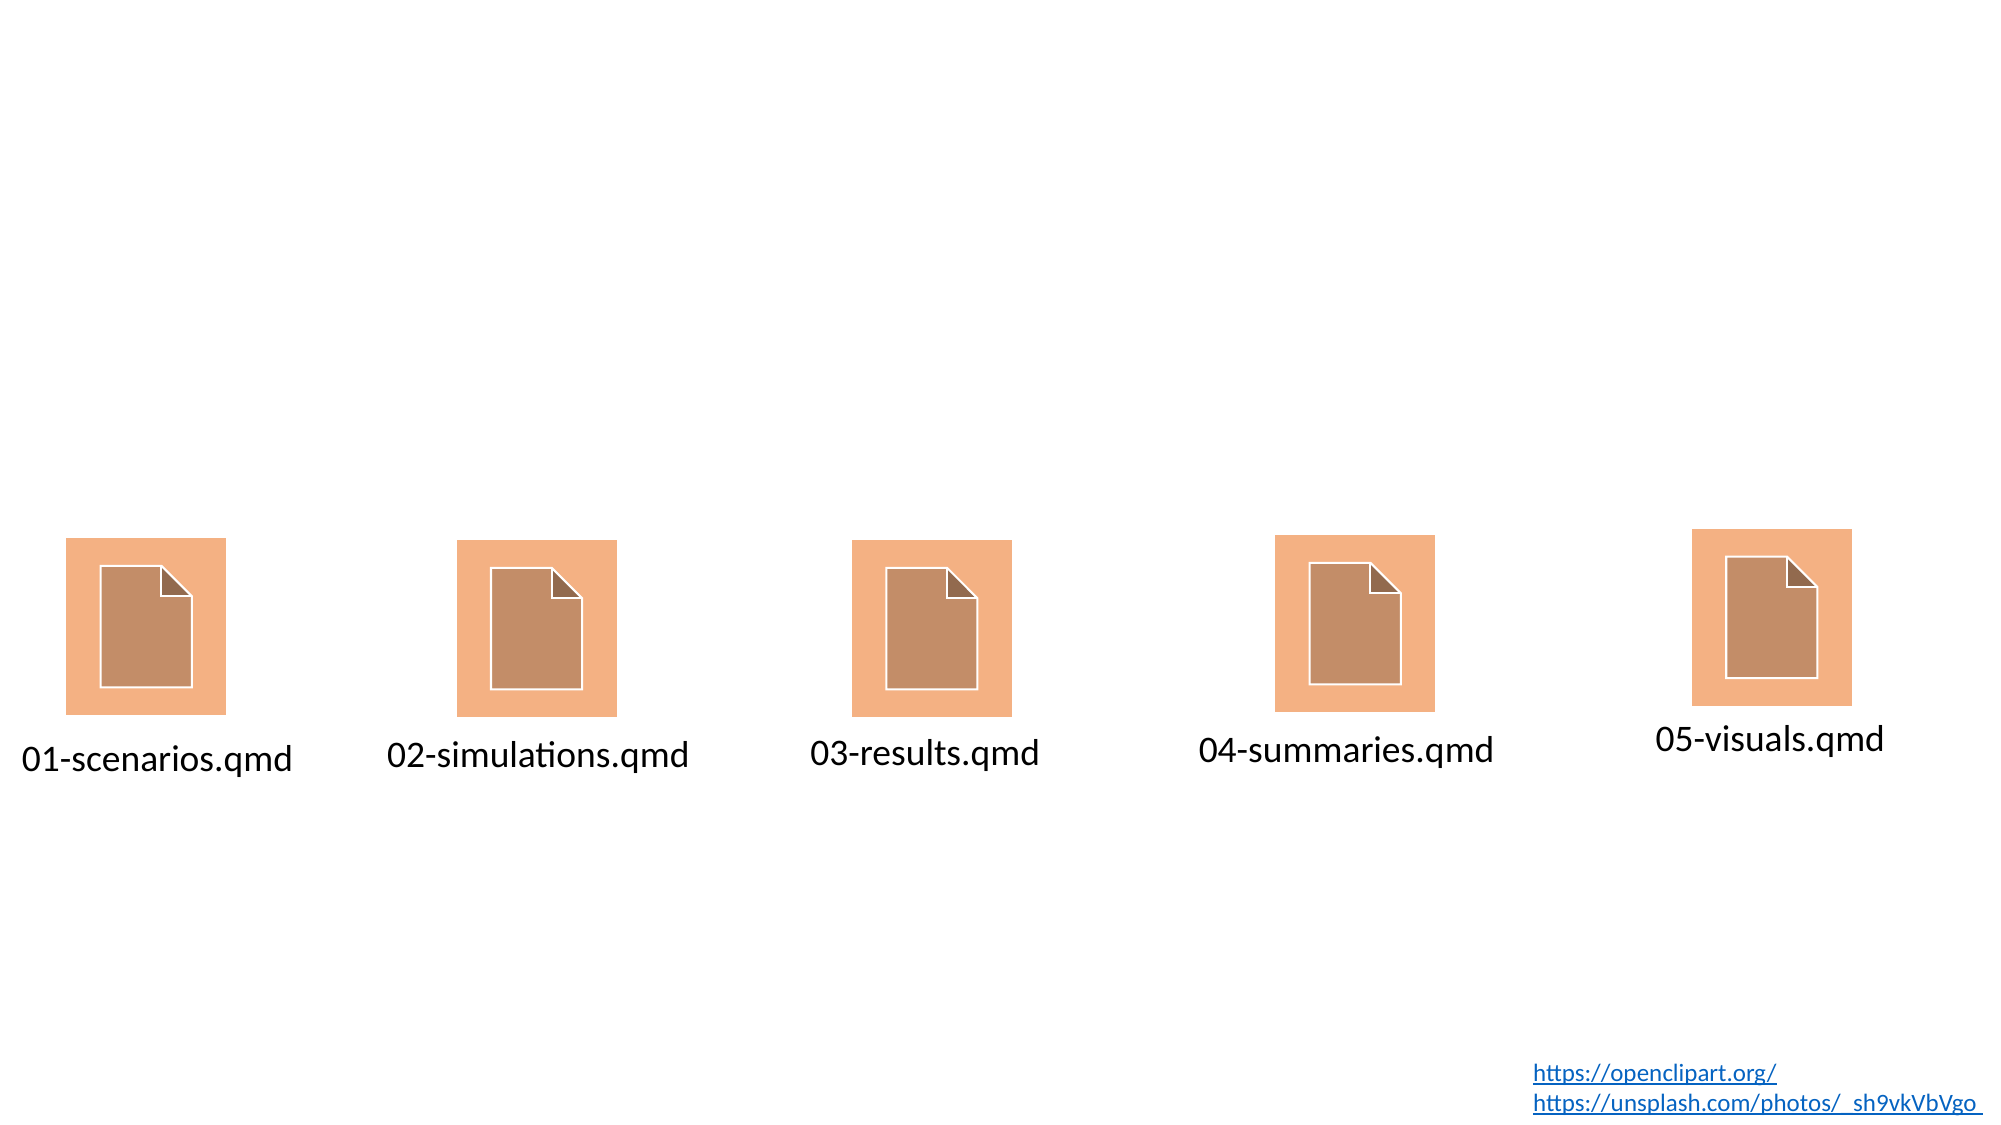

05-visuals.qmd
04-summaries.qmd
03-results.qmd
02-simulations.qmd
01-scenarios.qmd
https://openclipart.org/
https://unsplash.com/photos/_sh9vkVbVgo